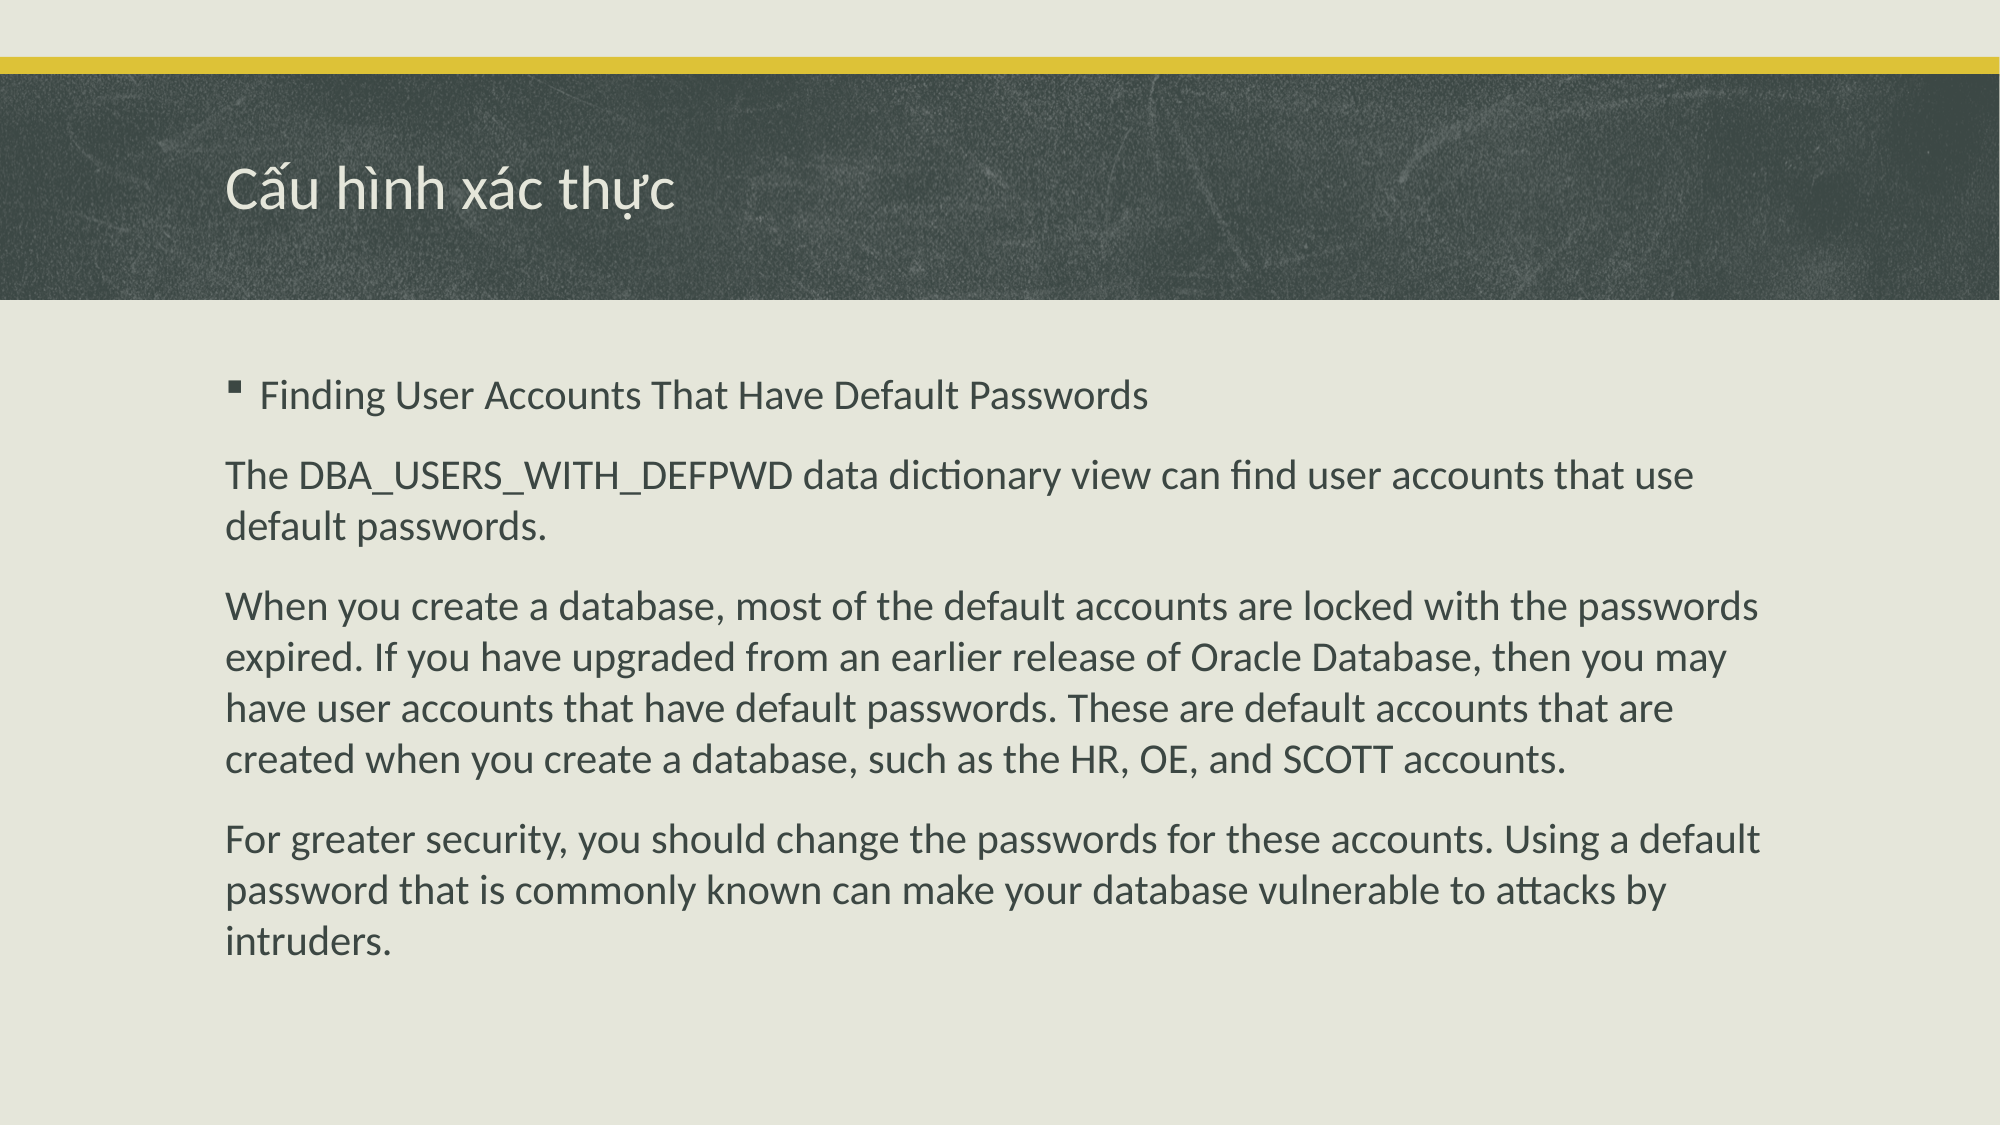

# Cấu hình xác thực
Finding User Accounts That Have Default Passwords
The DBA_USERS_WITH_DEFPWD data dictionary view can find user accounts that use default passwords.
When you create a database, most of the default accounts are locked with the passwords expired. If you have upgraded from an earlier release of Oracle Database, then you may have user accounts that have default passwords. These are default accounts that are created when you create a database, such as the HR, OE, and SCOTT accounts.
For greater security, you should change the passwords for these accounts. Using a default password that is commonly known can make your database vulnerable to attacks by intruders.